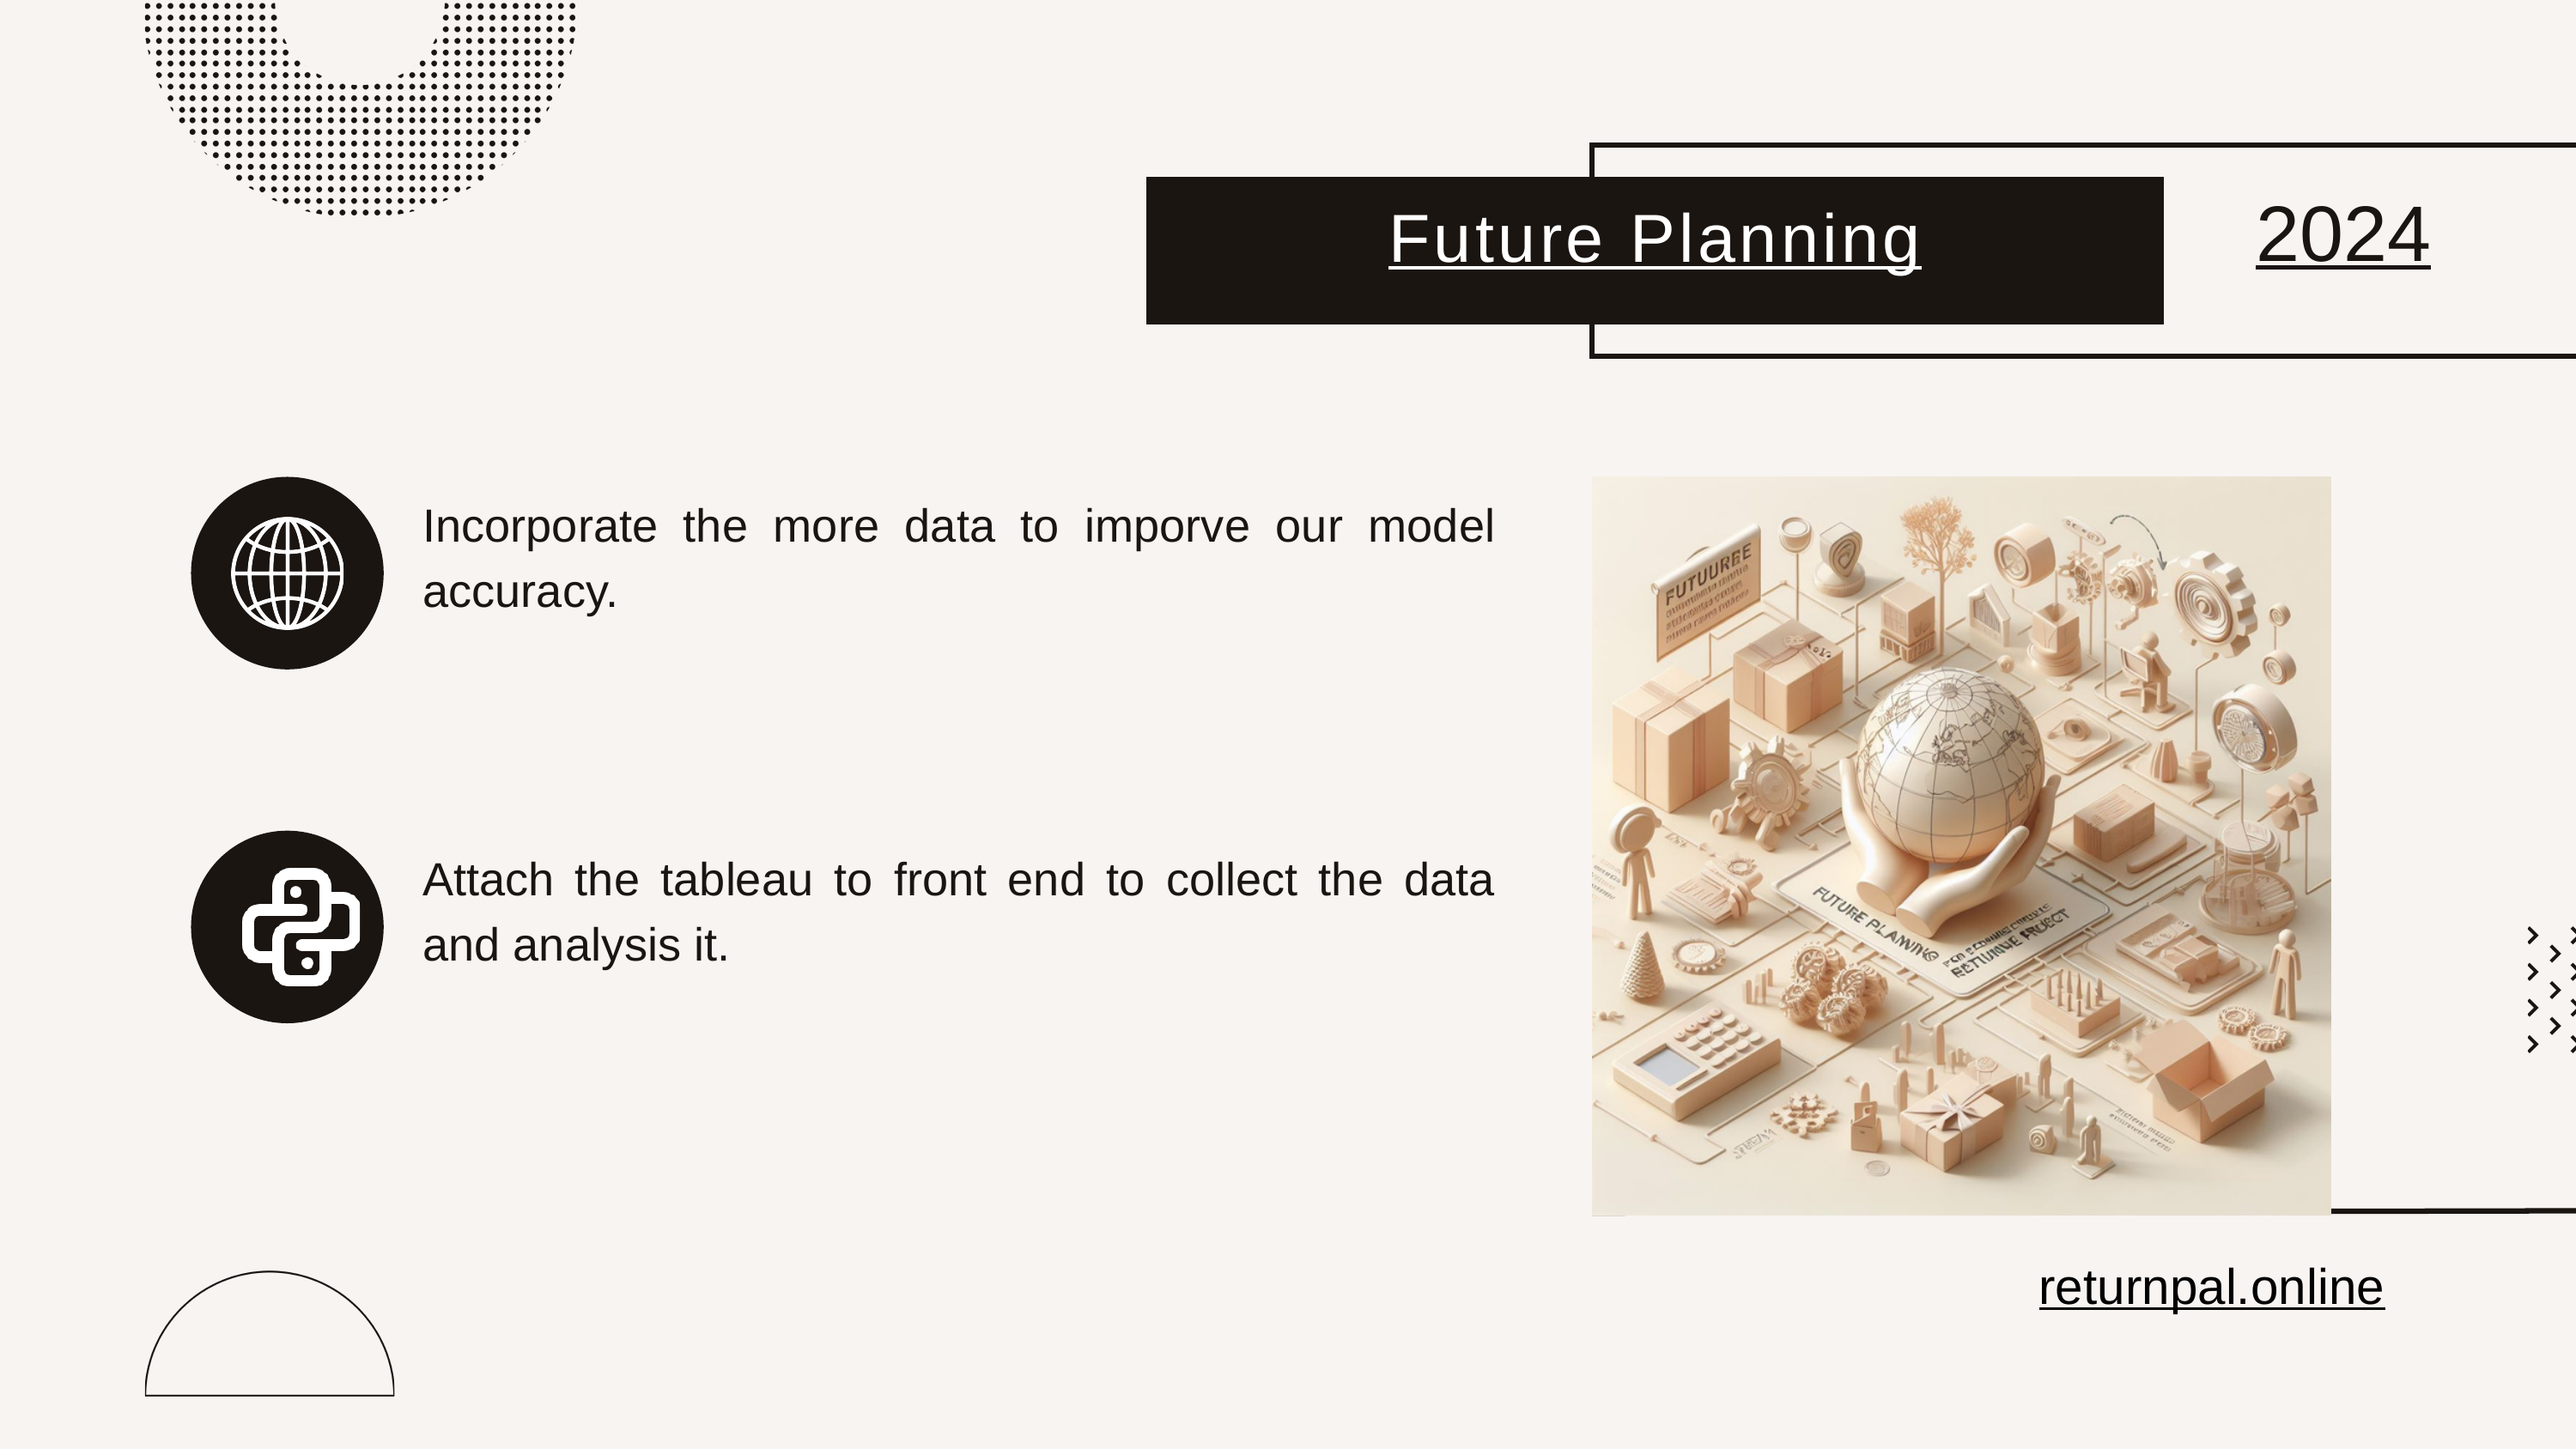

2024
Future Planning

Incorporate the more data to imporve our model accuracy.

Attach the tableau to front end to collect the data and analysis it.

returnpal.online